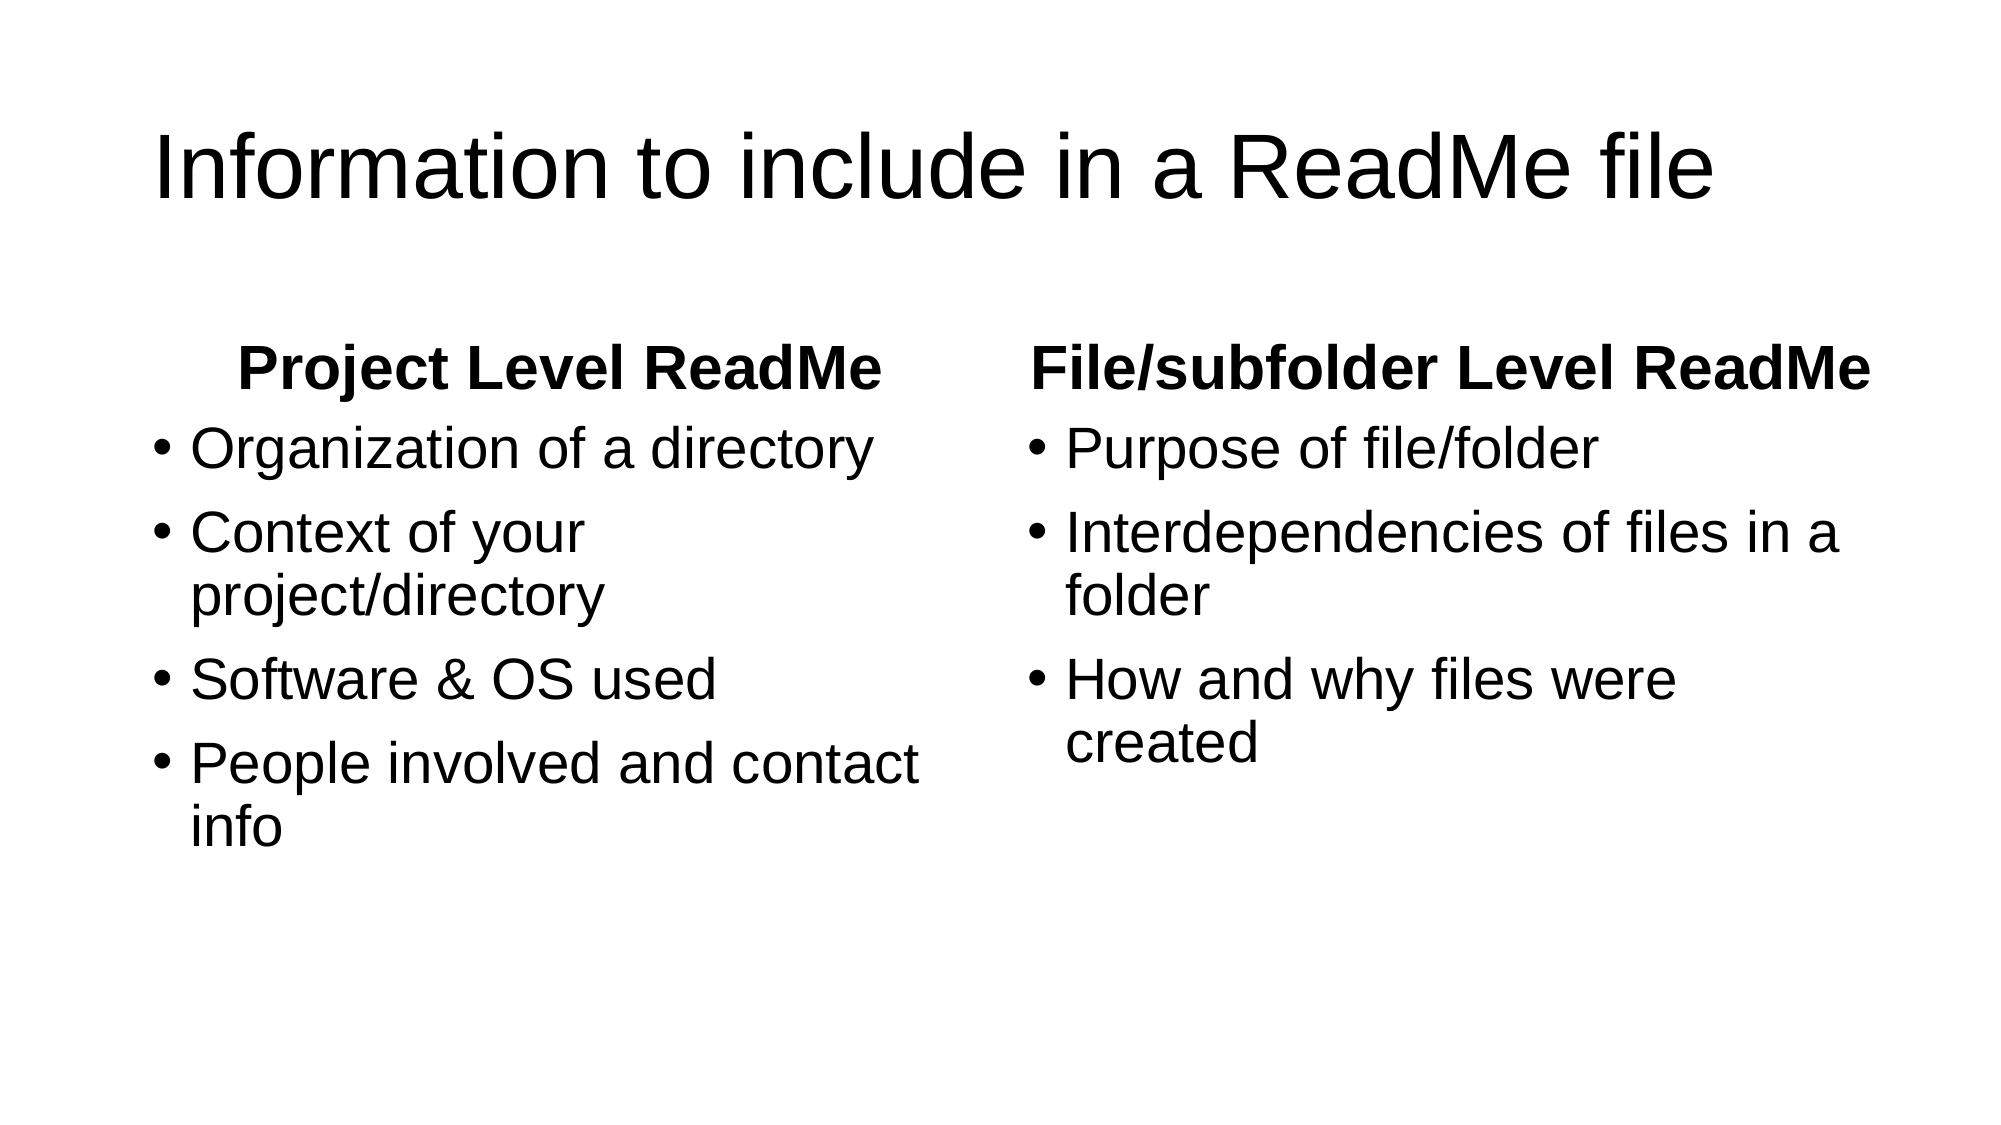

# Information to include in a ReadMe file
Project Level ReadMe
File/subfolder Level ReadMe
Organization of a directory
Context of your project/directory
Software & OS used
People involved and contact info
Purpose of file/folder
Interdependencies of files in a folder
How and why files were created